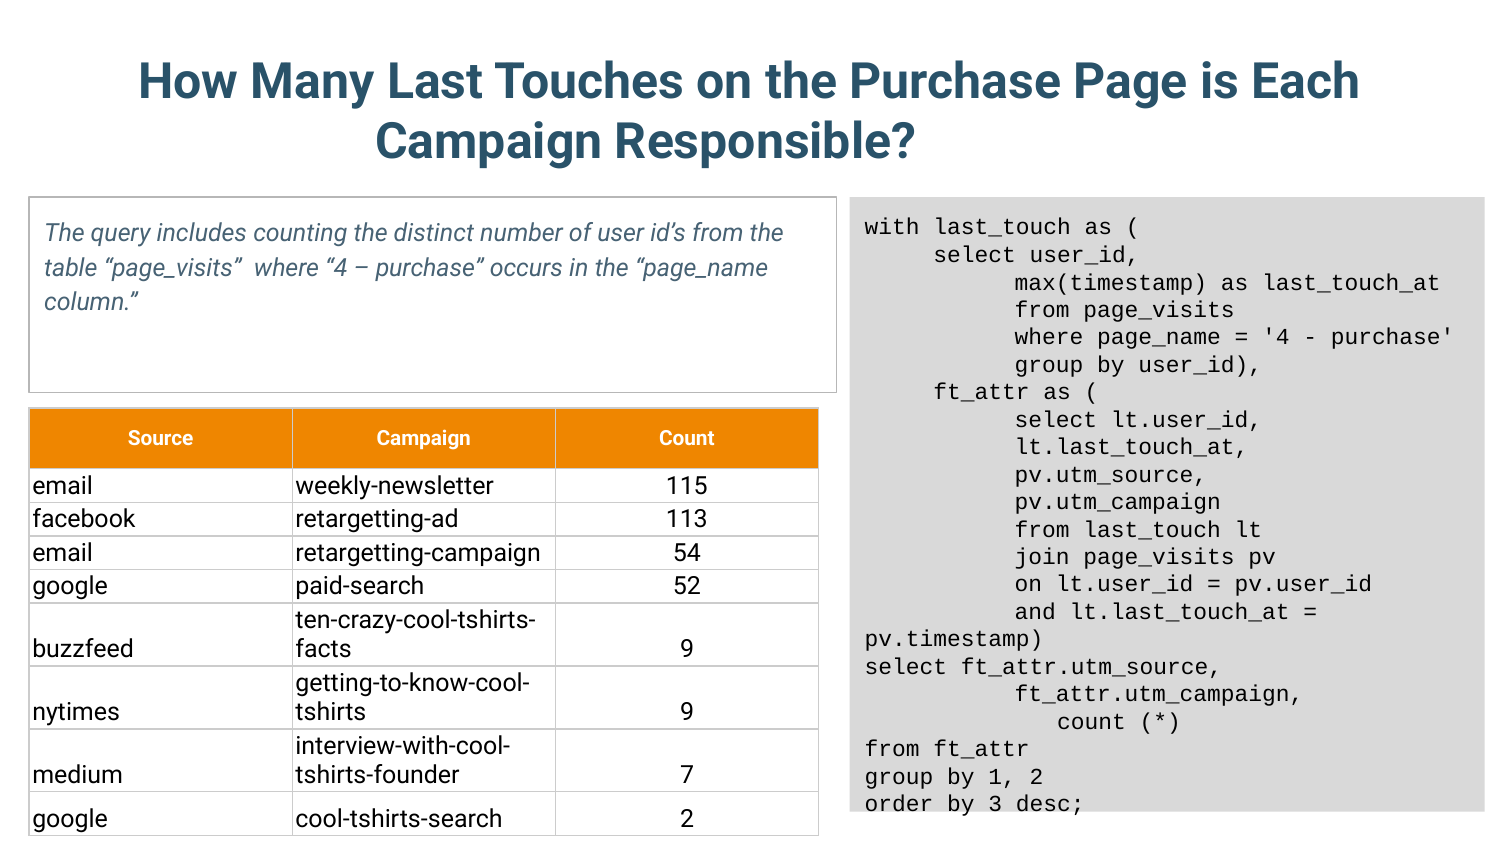

How Many Last Touches on the Purchase Page is Each Campaign Responsible?
The query includes counting the distinct number of user id’s from the table “page_visits”  where “4 – purchase” occurs in the “page_name column.”

with last_touch as (
     select user_id,
	max(timestamp) as last_touch_at
	from page_visits
	where page_name = '4 - purchase'
	group by user_id),
     ft_attr as (
	select lt.user_id,			lt.last_touch_at,			pv.utm_source,			pv.utm_campaign
	from last_touch lt
	join page_visits pv
	on lt.user_id = pv.user_id
	and lt.last_touch_at = pv.timestamp)
select ft_attr.utm_source,			ft_attr.utm_campaign,
              count (*)
from ft_attr
group by 1, 2
order by 3 desc;
| Source | Campaign | Count |
| --- | --- | --- |
| email | weekly-newsletter | 115 |
| facebook | retargetting-ad | 113 |
| email | retargetting-campaign | 54 |
| google | paid-search | 52 |
| buzzfeed | ten-crazy-cool-tshirts-facts | 9 |
| nytimes | getting-to-know-cool-tshirts | 9 |
| medium | interview-with-cool-tshirts-founder | 7 |
| google | cool-tshirts-search | 2 |